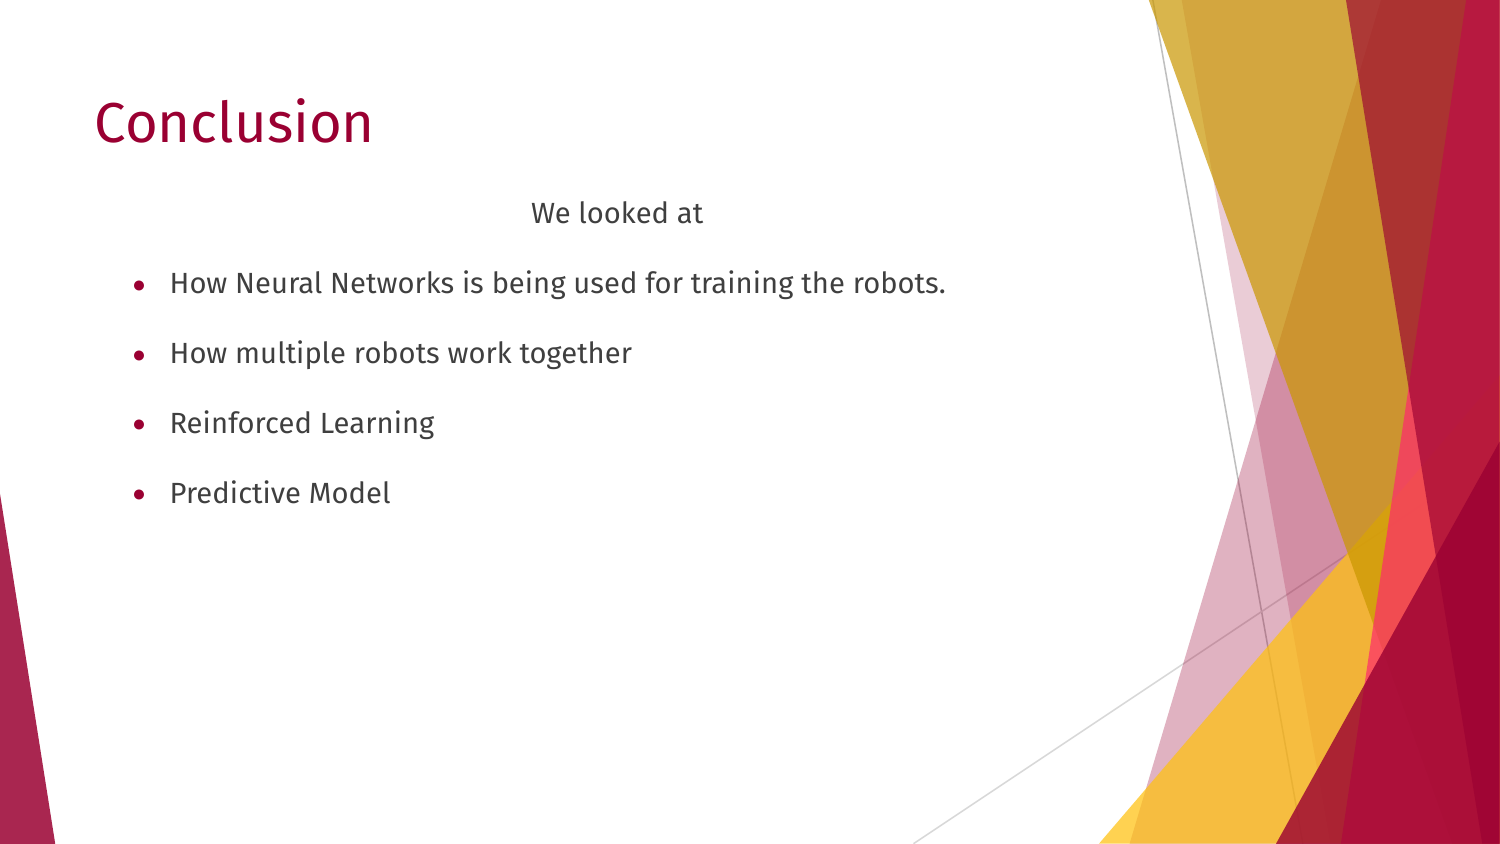

# Conclusion
We looked at

How Neural Networks is being used for training the robots.

How multiple robots work together

Reinforced Learning

Predictive Model